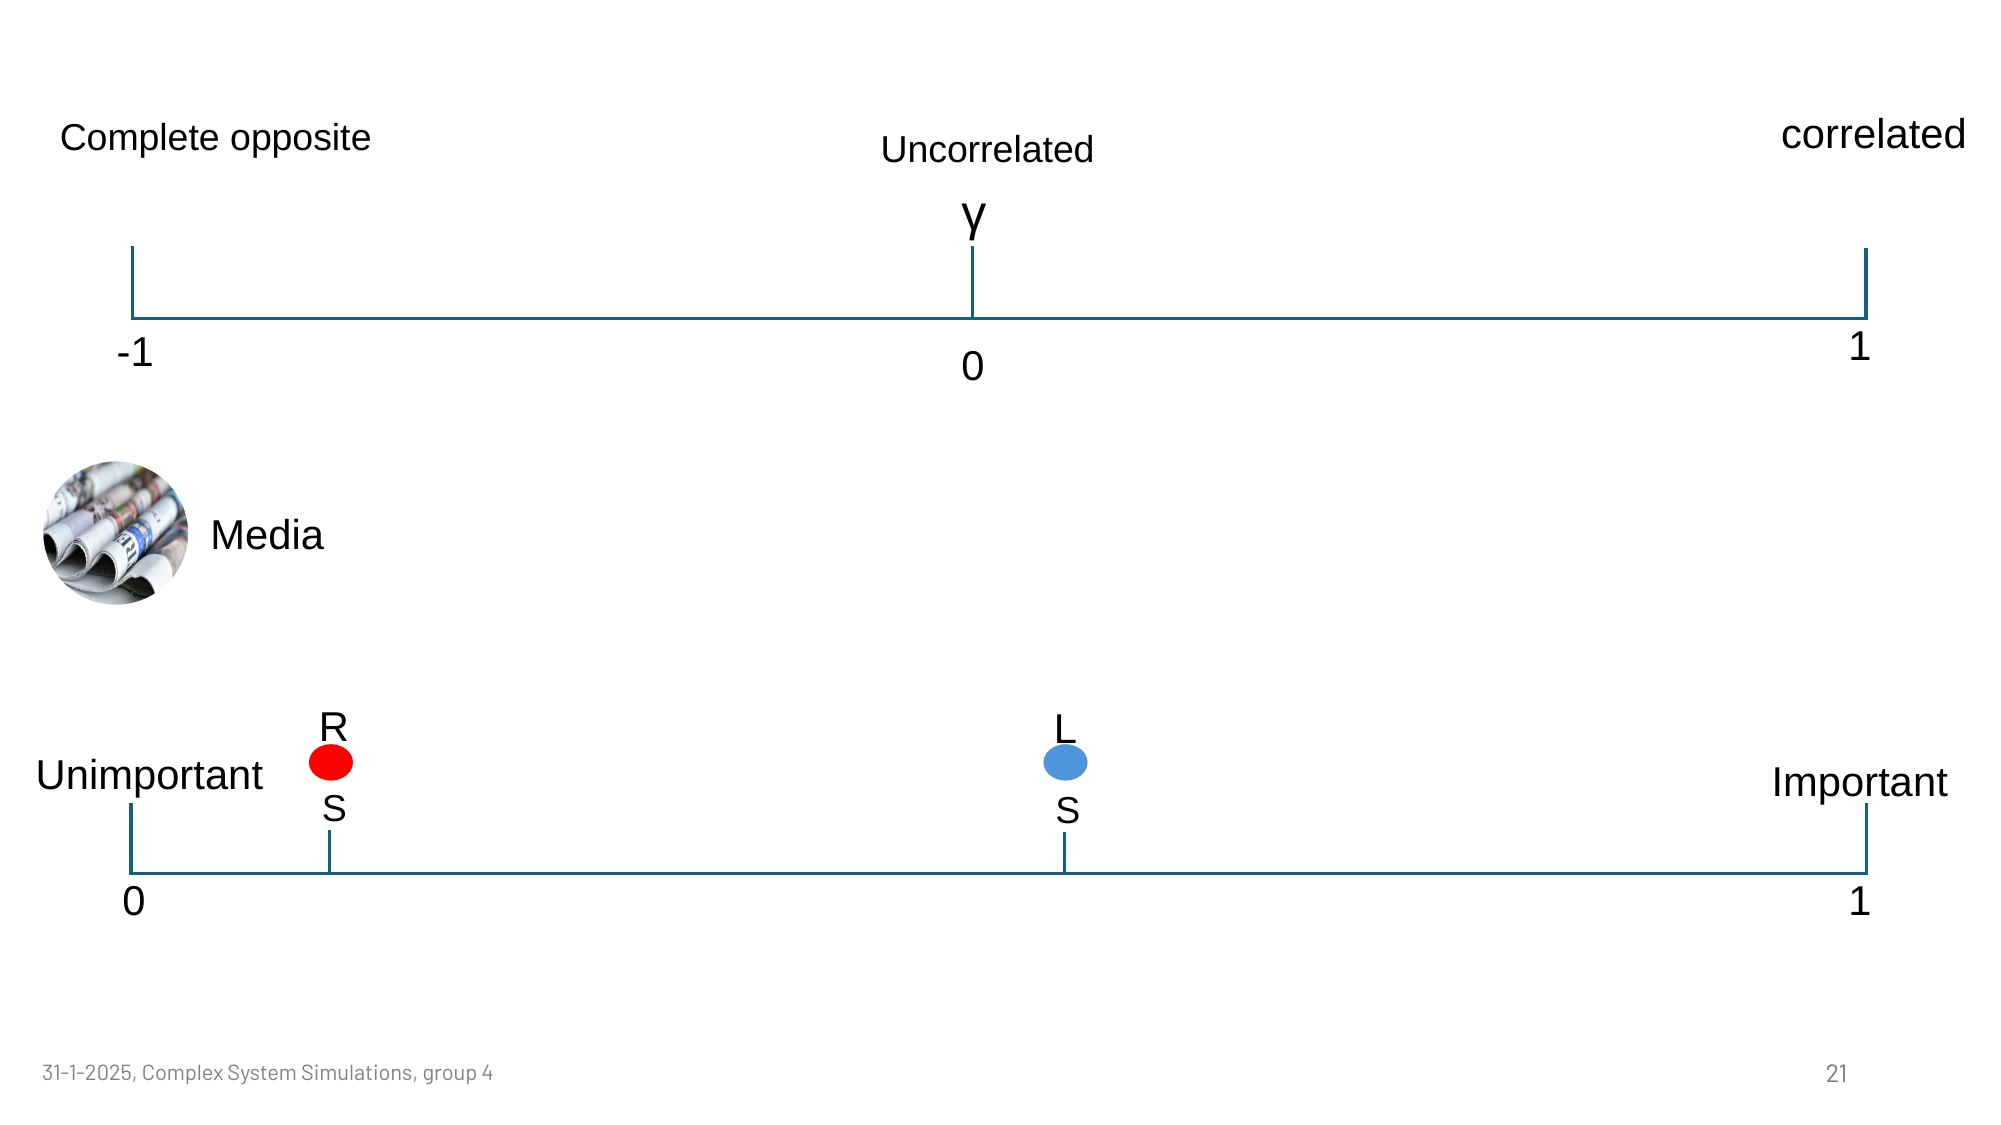

correlated
Complete opposite
Uncorrelated
γ
1
-1
0

Media
R
L
Unimportant

Important
S
S
0
1
21
31-1-2025, Complex System Simulations, group 4